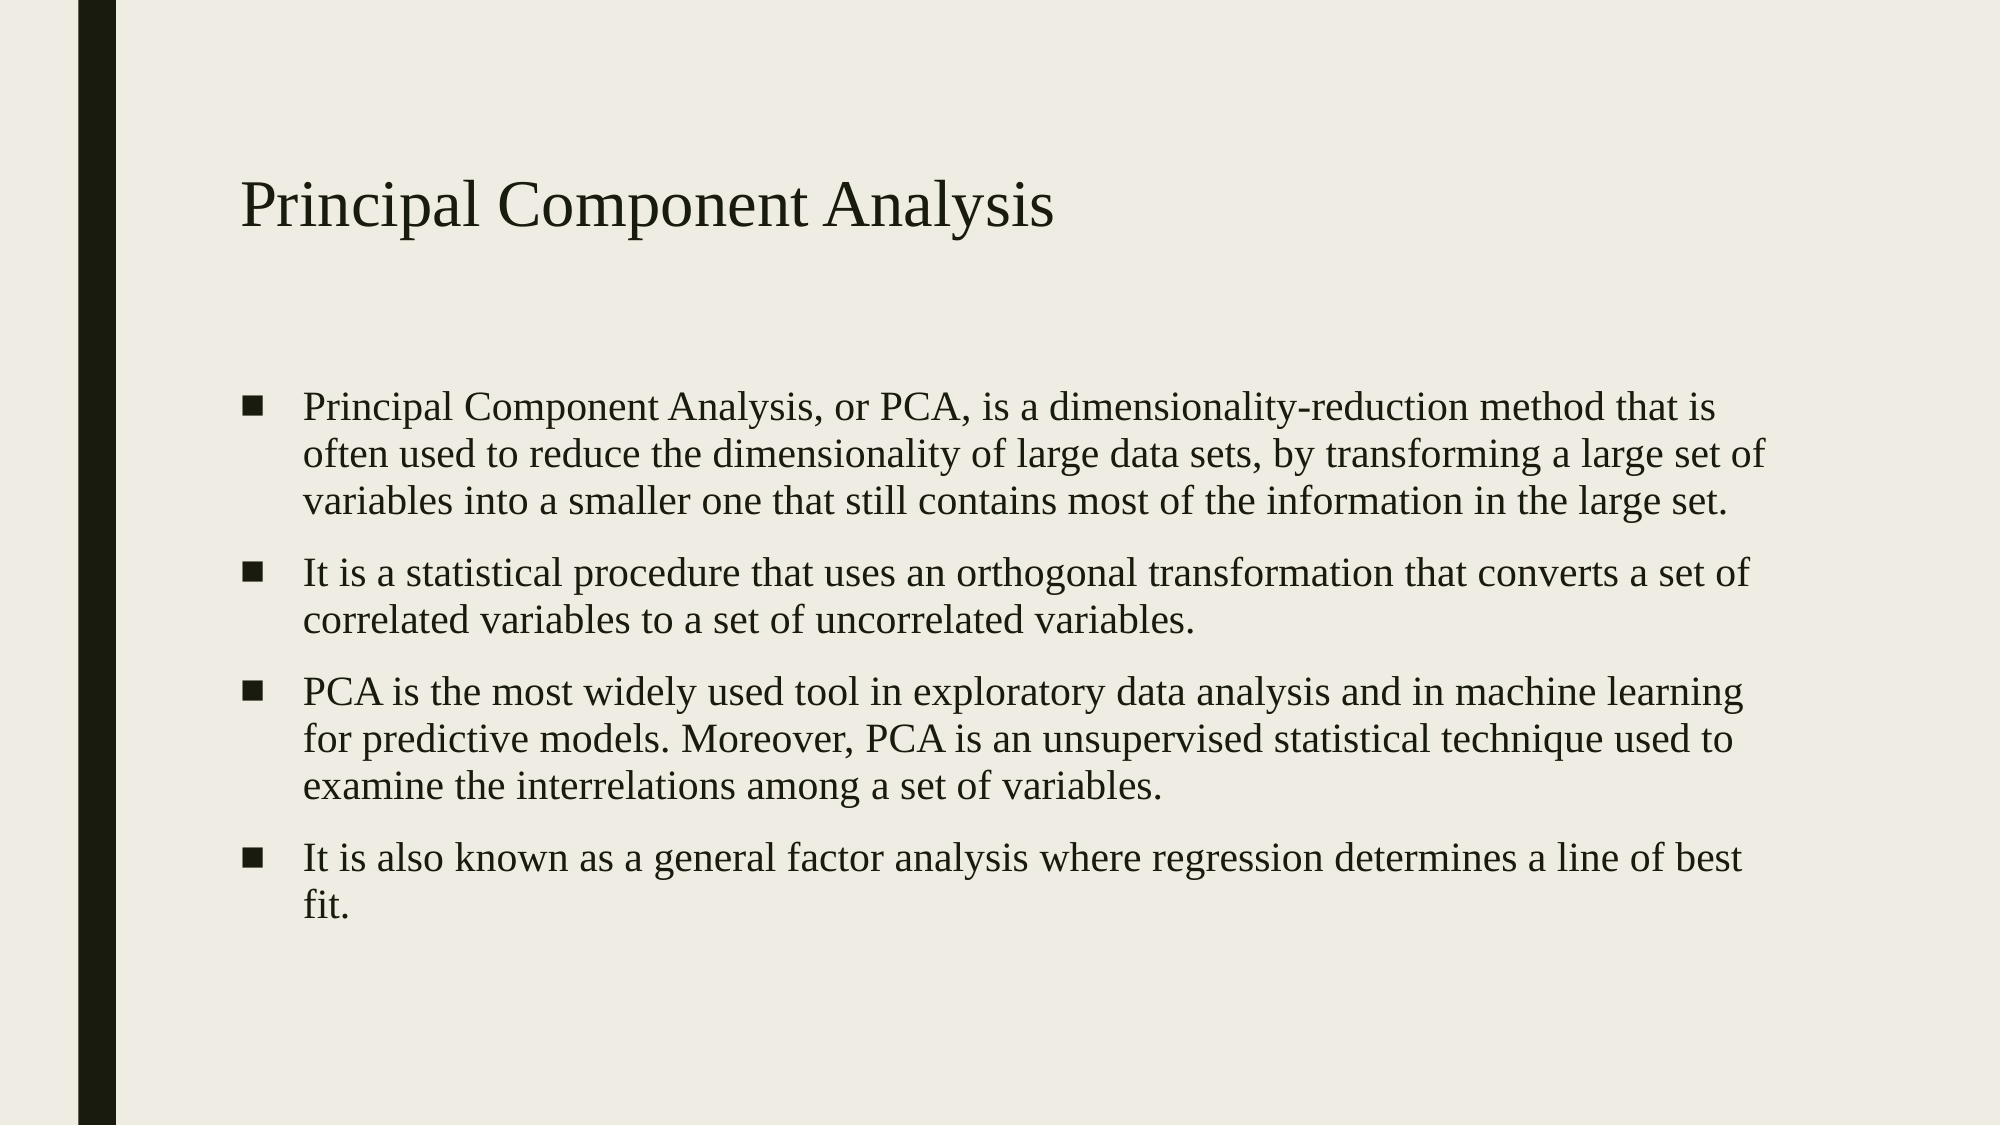

# Principal Component Analysis
Principal Component Analysis, or PCA, is a dimensionality-reduction method that is often used to reduce the dimensionality of large data sets, by transforming a large set of variables into a smaller one that still contains most of the information in the large set.
It is a statistical procedure that uses an orthogonal transformation that converts a set of correlated variables to a set of uncorrelated variables.
PCA is the most widely used tool in exploratory data analysis and in machine learning for predictive models. Moreover, PCA is an unsupervised statistical technique used to examine the interrelations among a set of variables.
It is also known as a general factor analysis where regression determines a line of best fit.